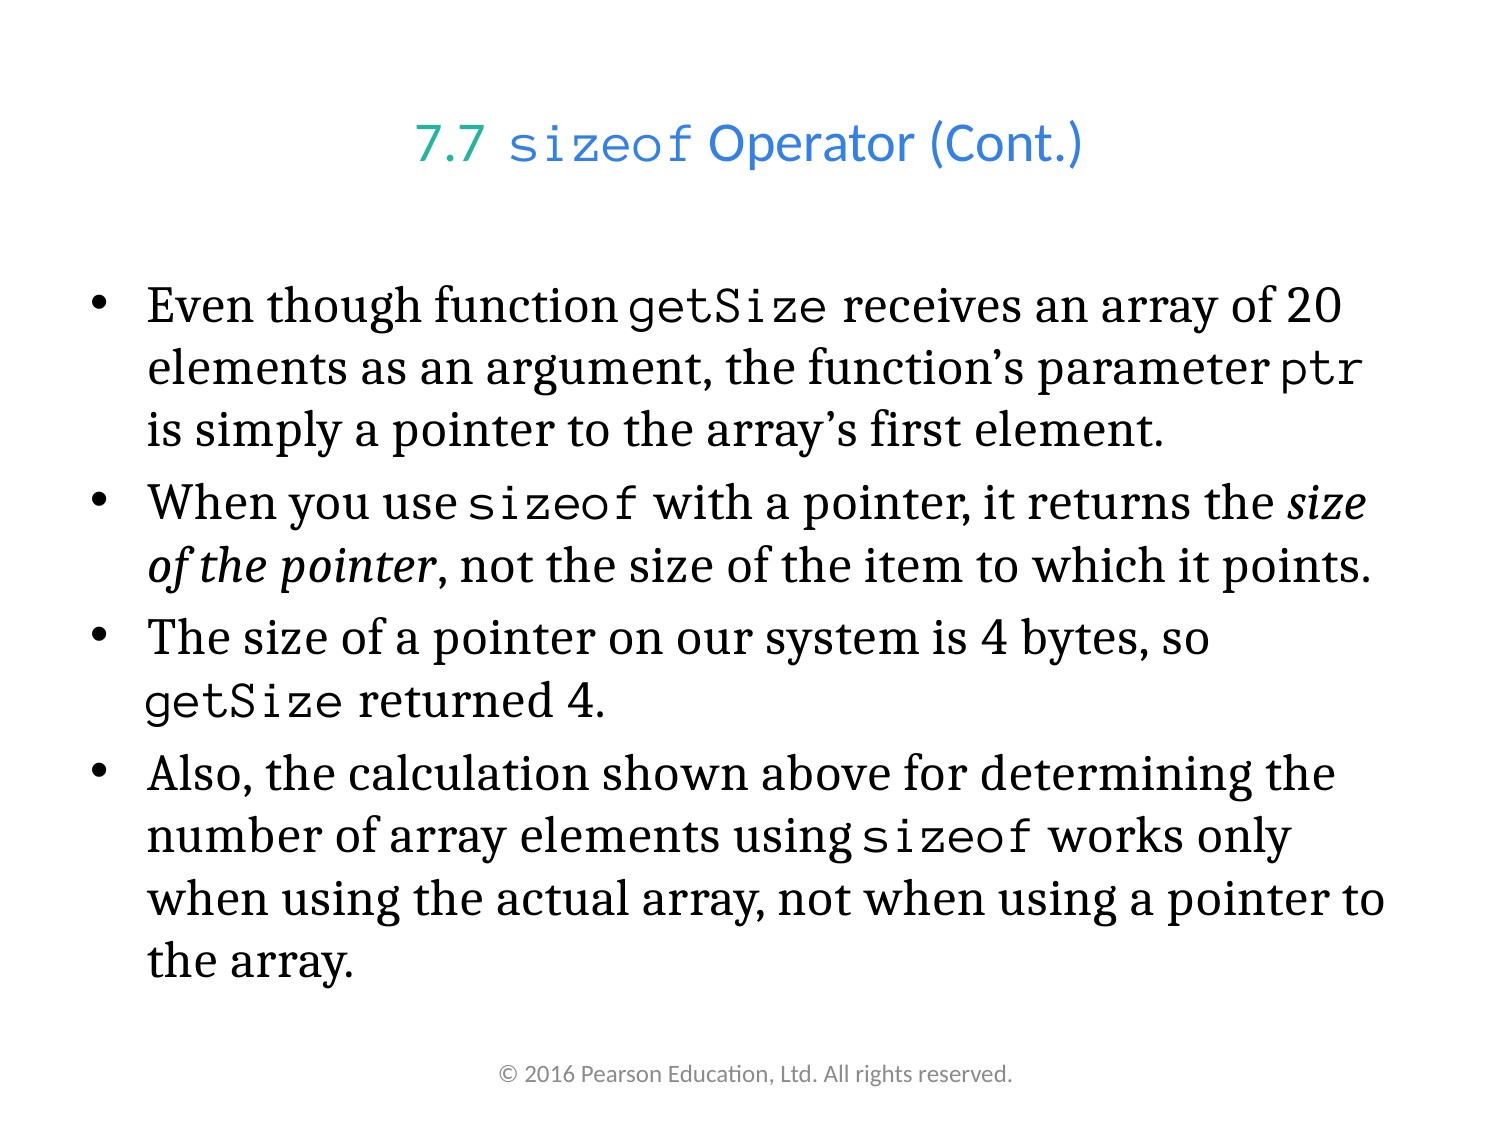

# 7.7  sizeof Operator (Cont.)
Even though function getSize receives an array of 20 elements as an argument, the function’s parameter ptr is simply a pointer to the array’s first element.
When you use sizeof with a pointer, it returns the size of the pointer, not the size of the item to which it points.
The size of a pointer on our system is 4 bytes, so getSize returned 4.
Also, the calculation shown above for determining the number of array elements using sizeof works only when using the actual array, not when using a pointer to the array.
© 2016 Pearson Education, Ltd. All rights reserved.